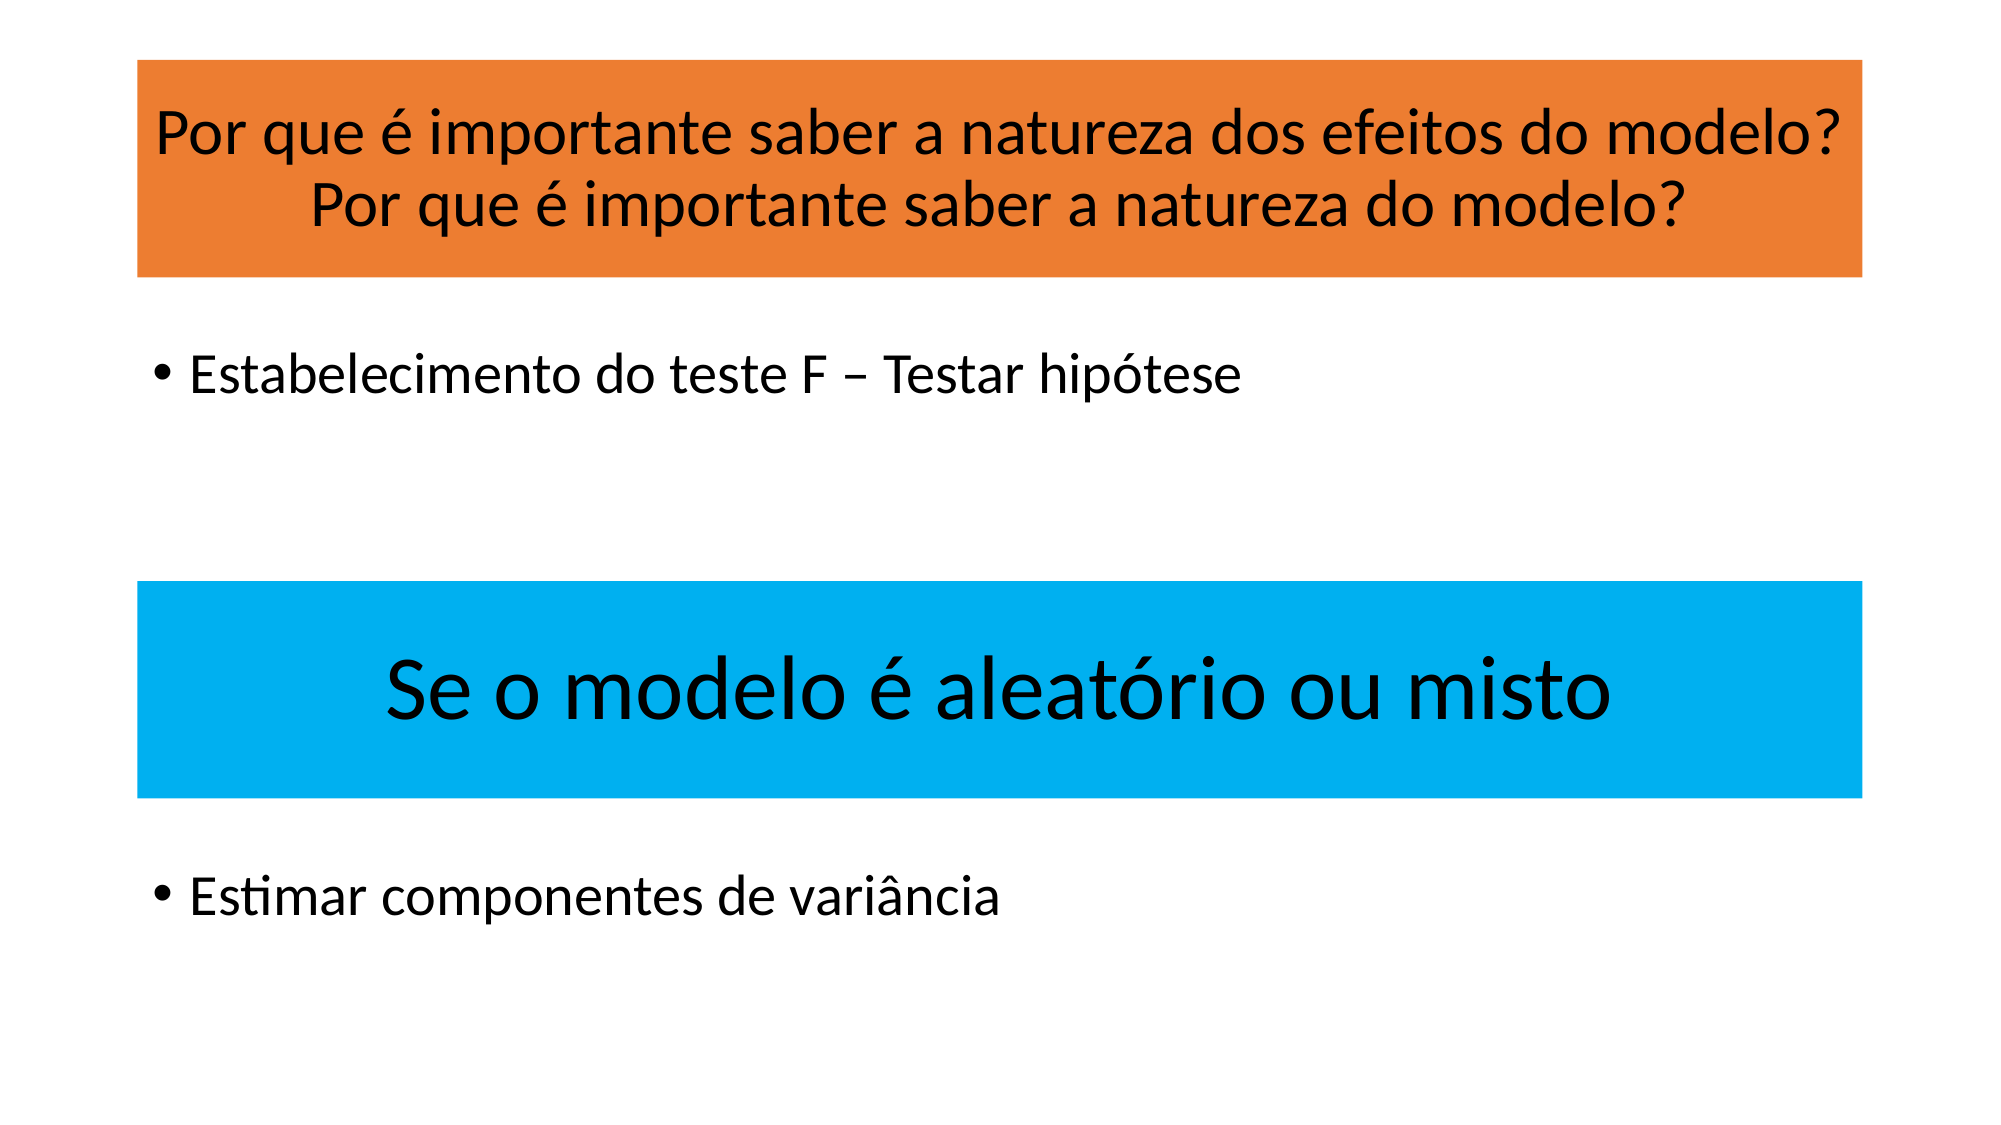

# Por que é importante saber a natureza dos efeitos do modelo? Por que é importante saber a natureza do modelo?
Estabelecimento do teste F – Testar hipótese

Se o modelo é aleatório ou misto
Estimar componentes de variância